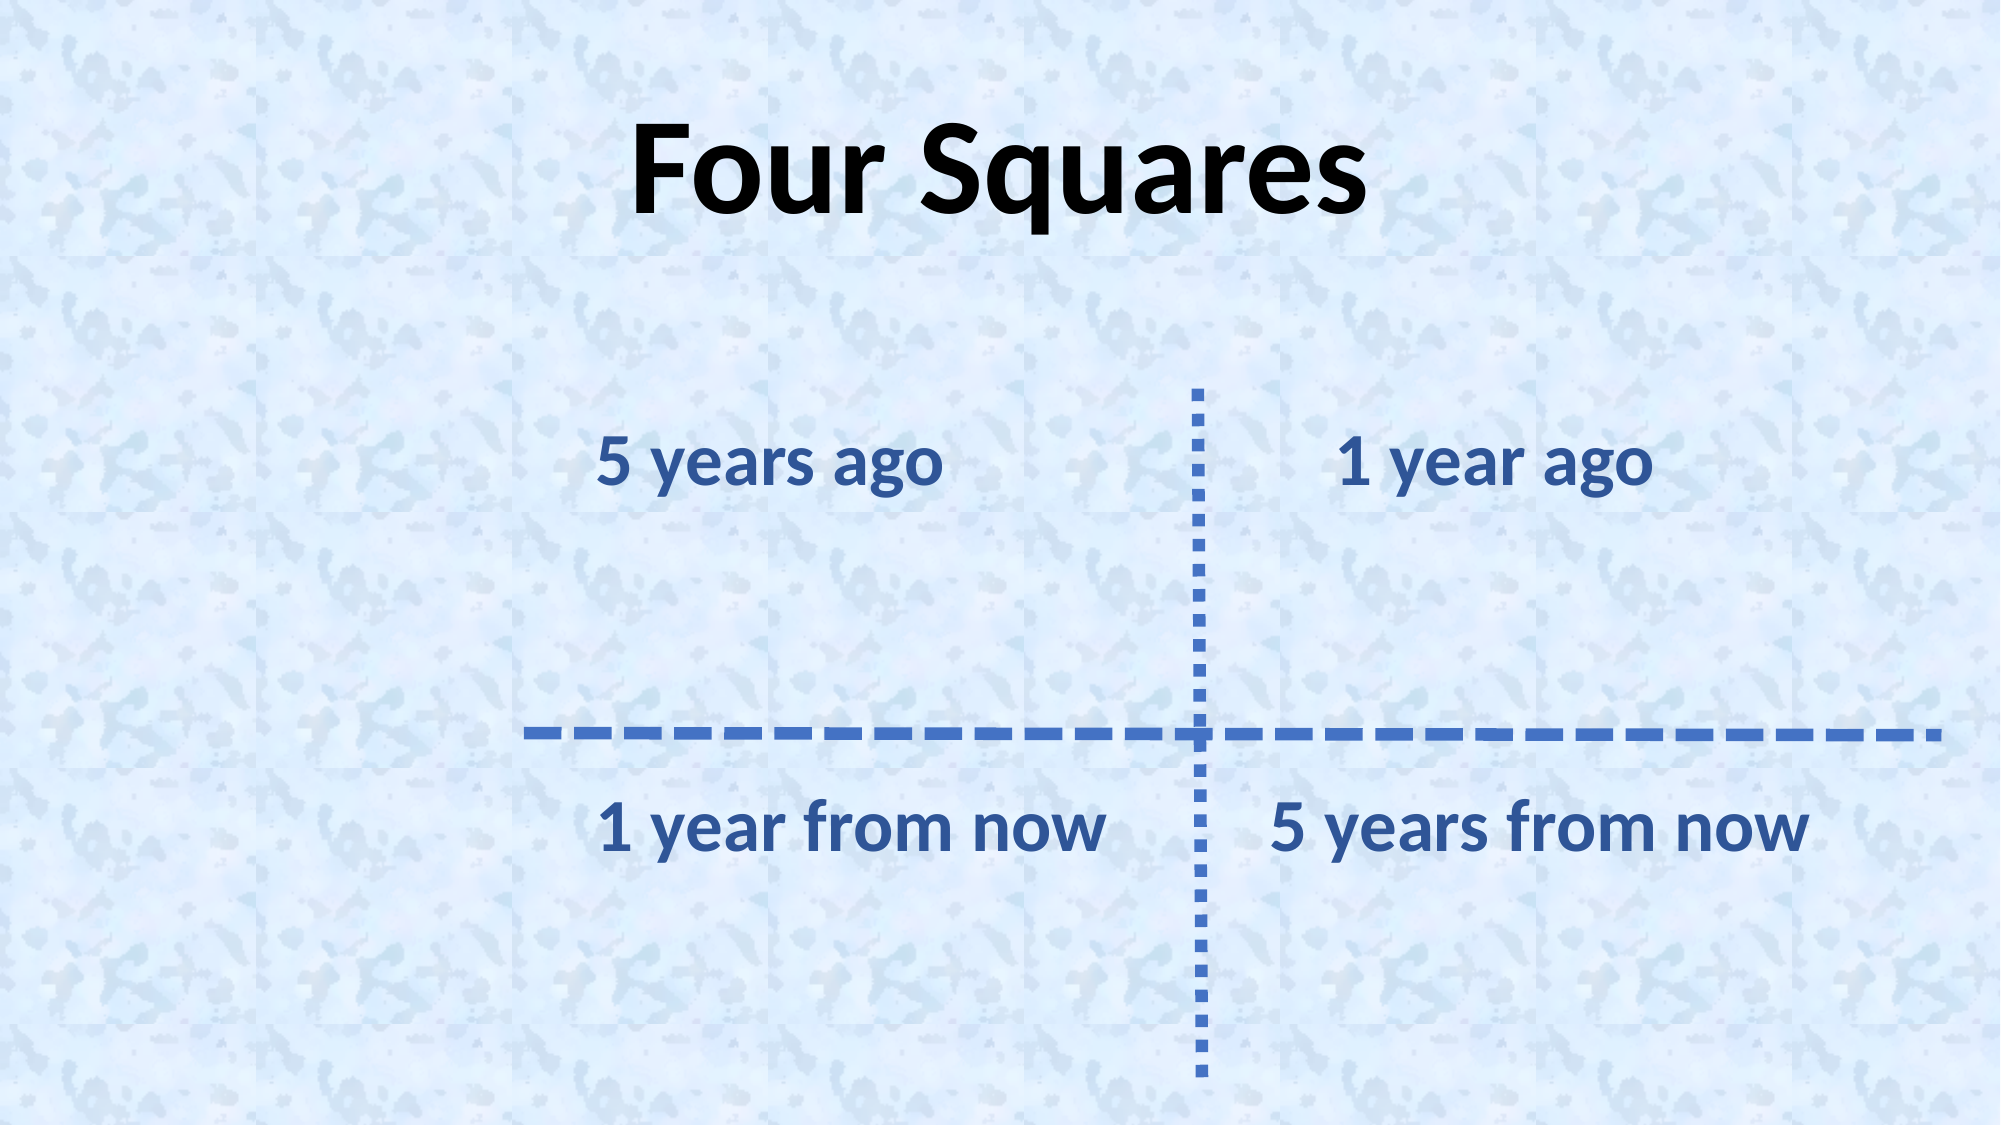

# Four Squares
5 years ago
1 year ago
1 year from now
5 years from now